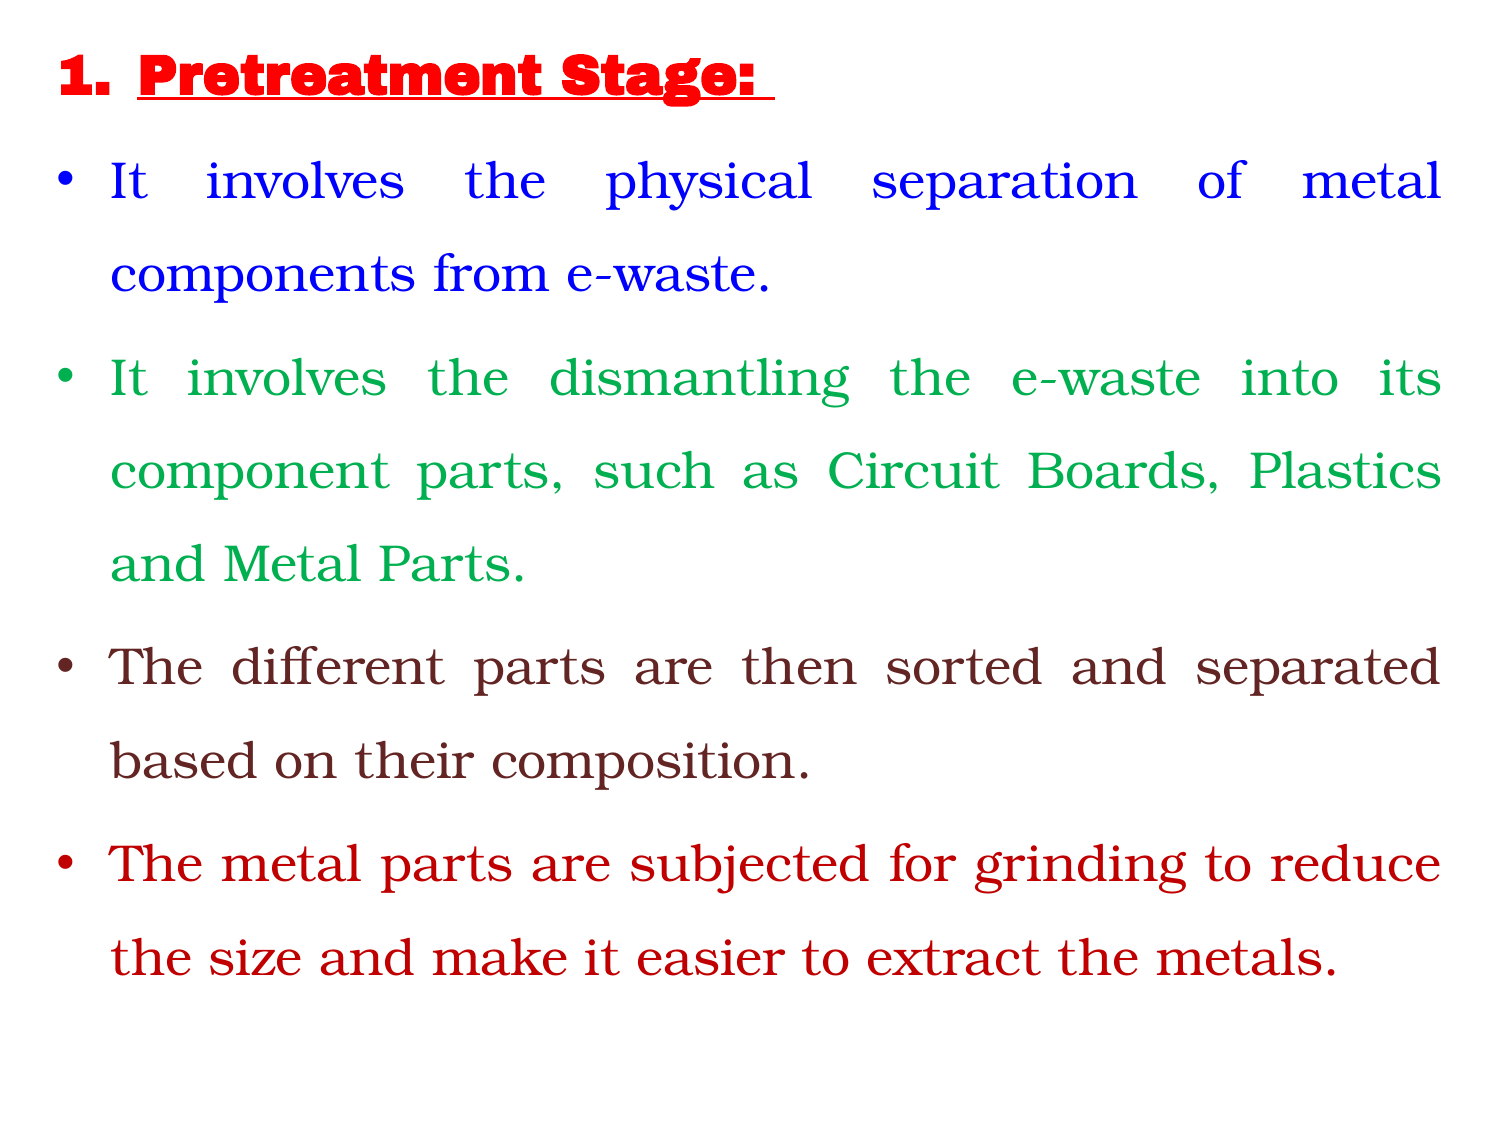

Pretreatment Stage:
It involves the physical separation of metal components from e-waste.
It involves the dismantling the e-waste into its component parts, such as Circuit Boards, Plastics and Metal Parts.
The different parts are then sorted and separated based on their composition.
The metal parts are subjected for grinding to reduce the size and make it easier to extract the metals.